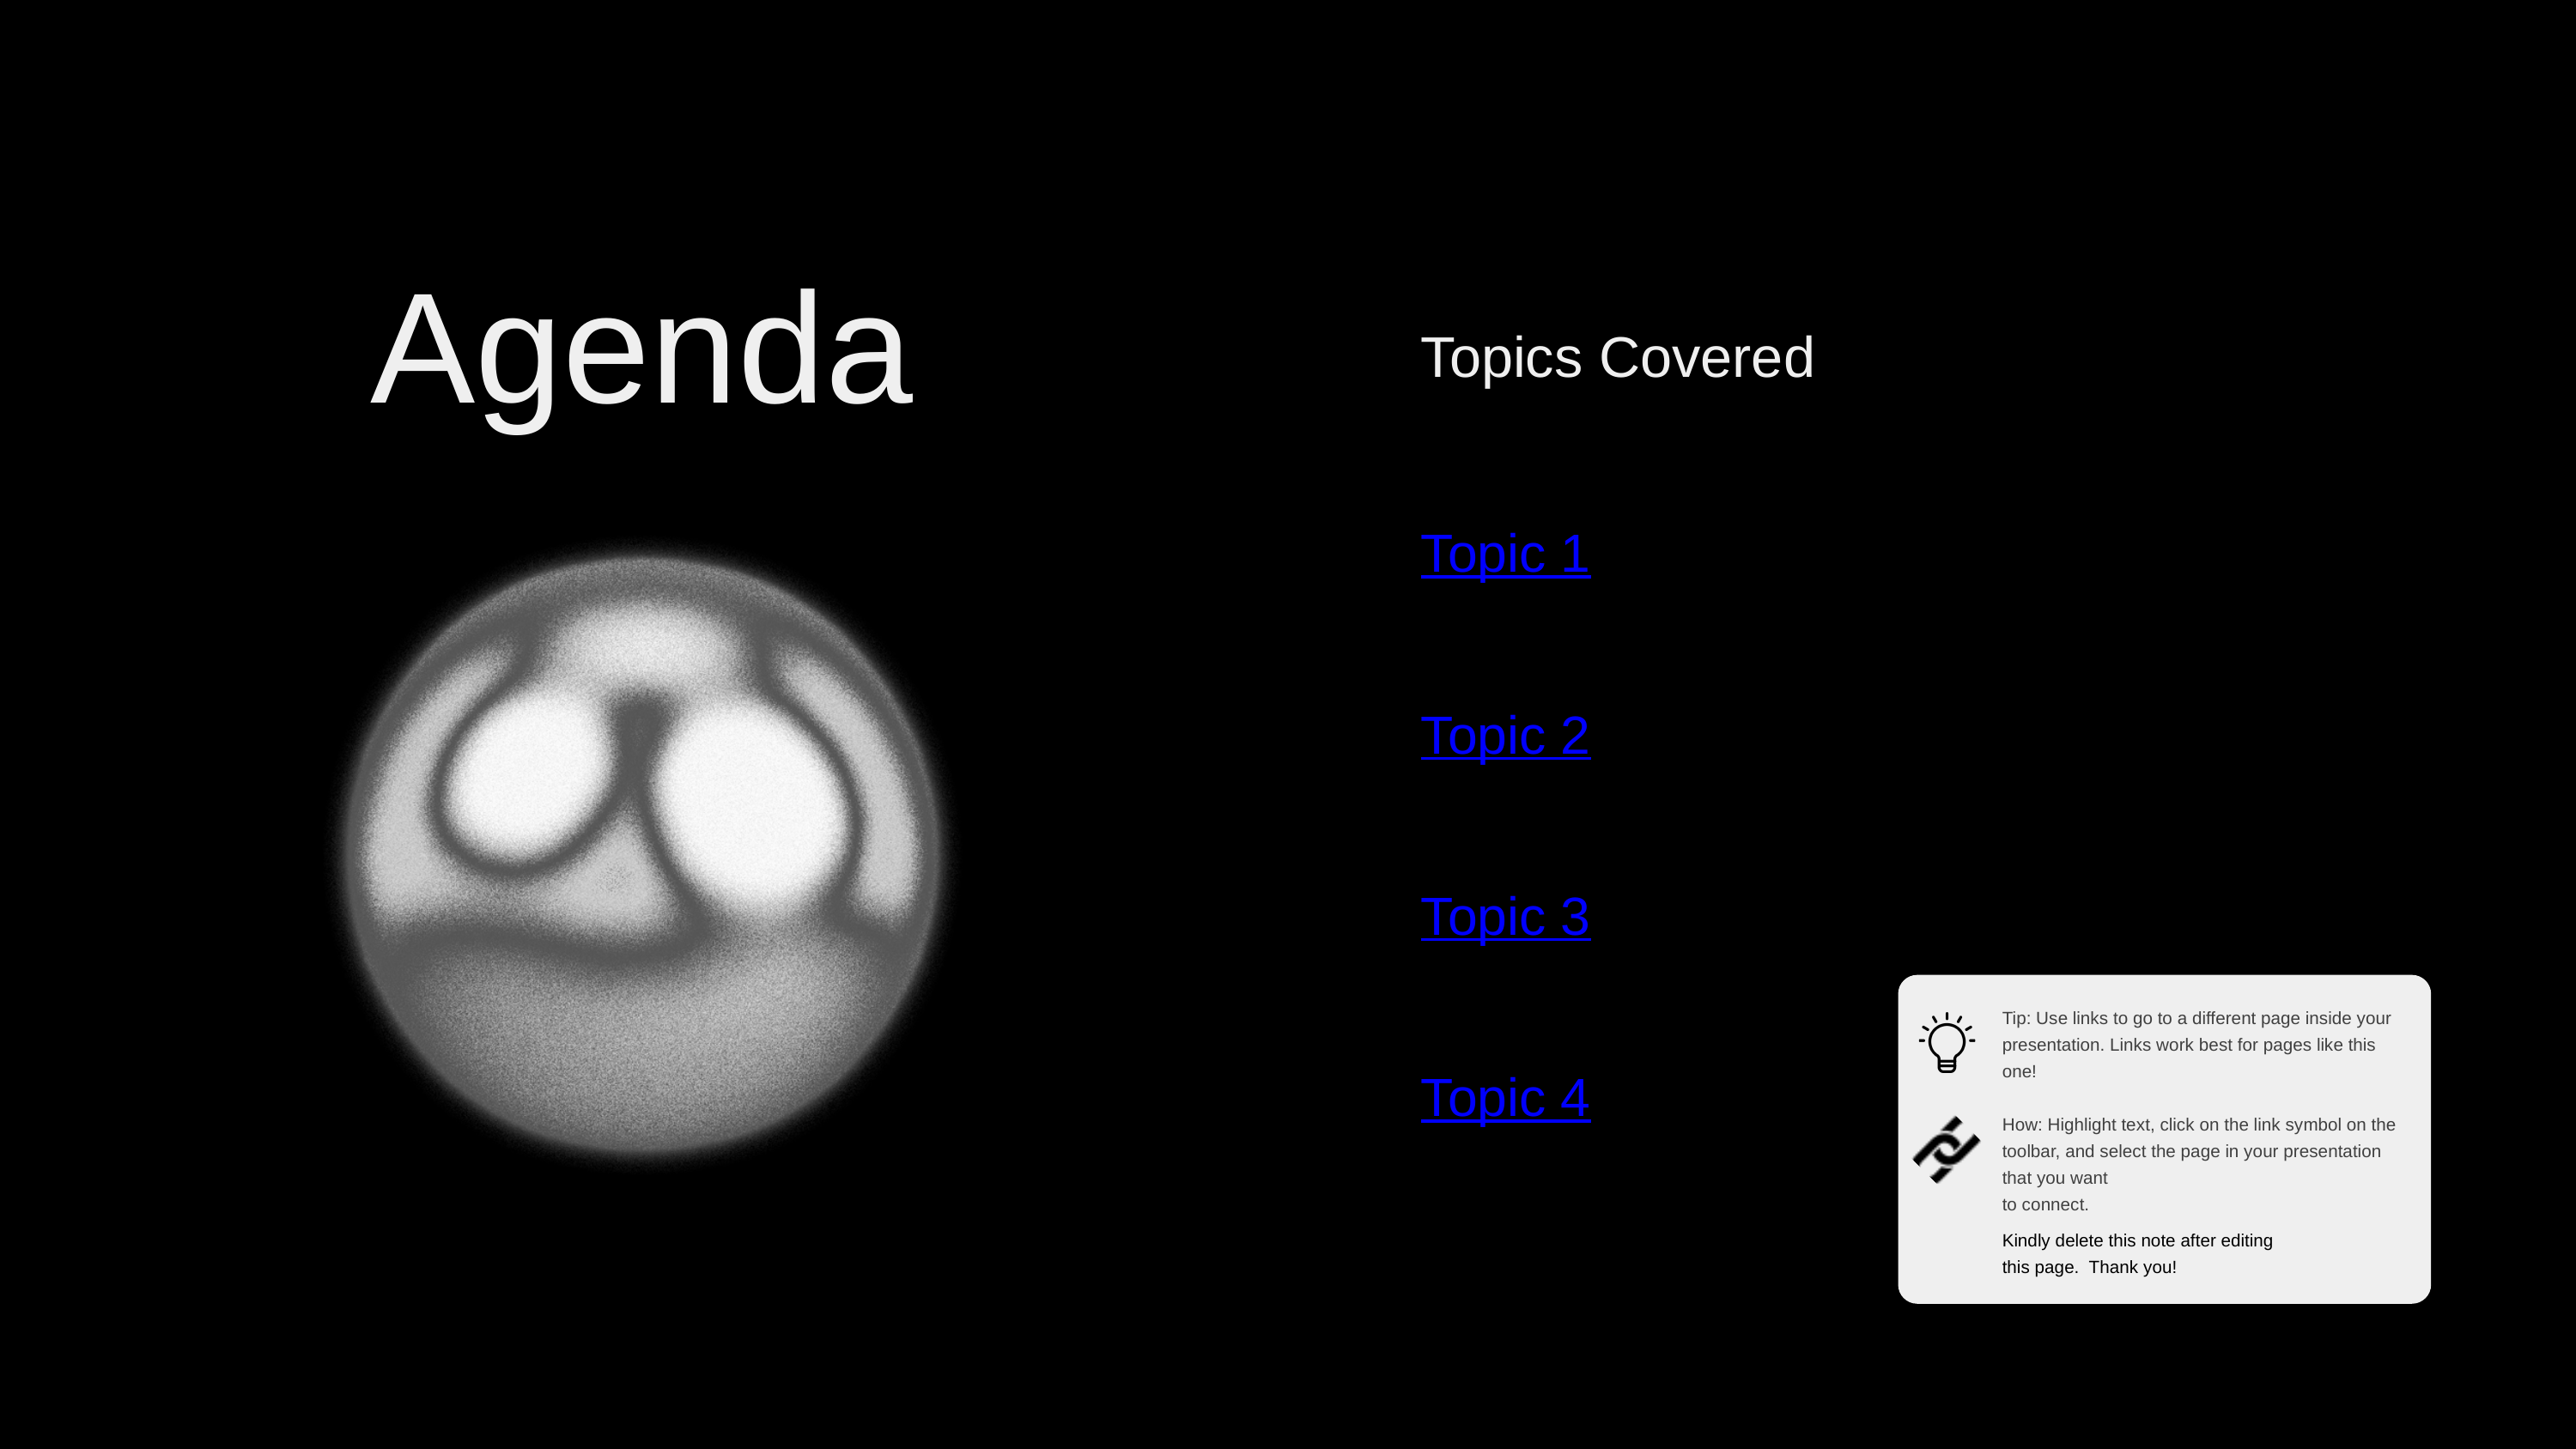

Agenda
Topics Covered
Topic 1
Topic 2
Topic 3
Topic 4

Tip: Use links to go to a different page inside your presentation. Links work best for pages like this one!

How: Highlight text, click on the link symbol on the toolbar, and select the page in your presentation that you want
to connect.

Kindly delete this note after editing
this page.  Thank you!